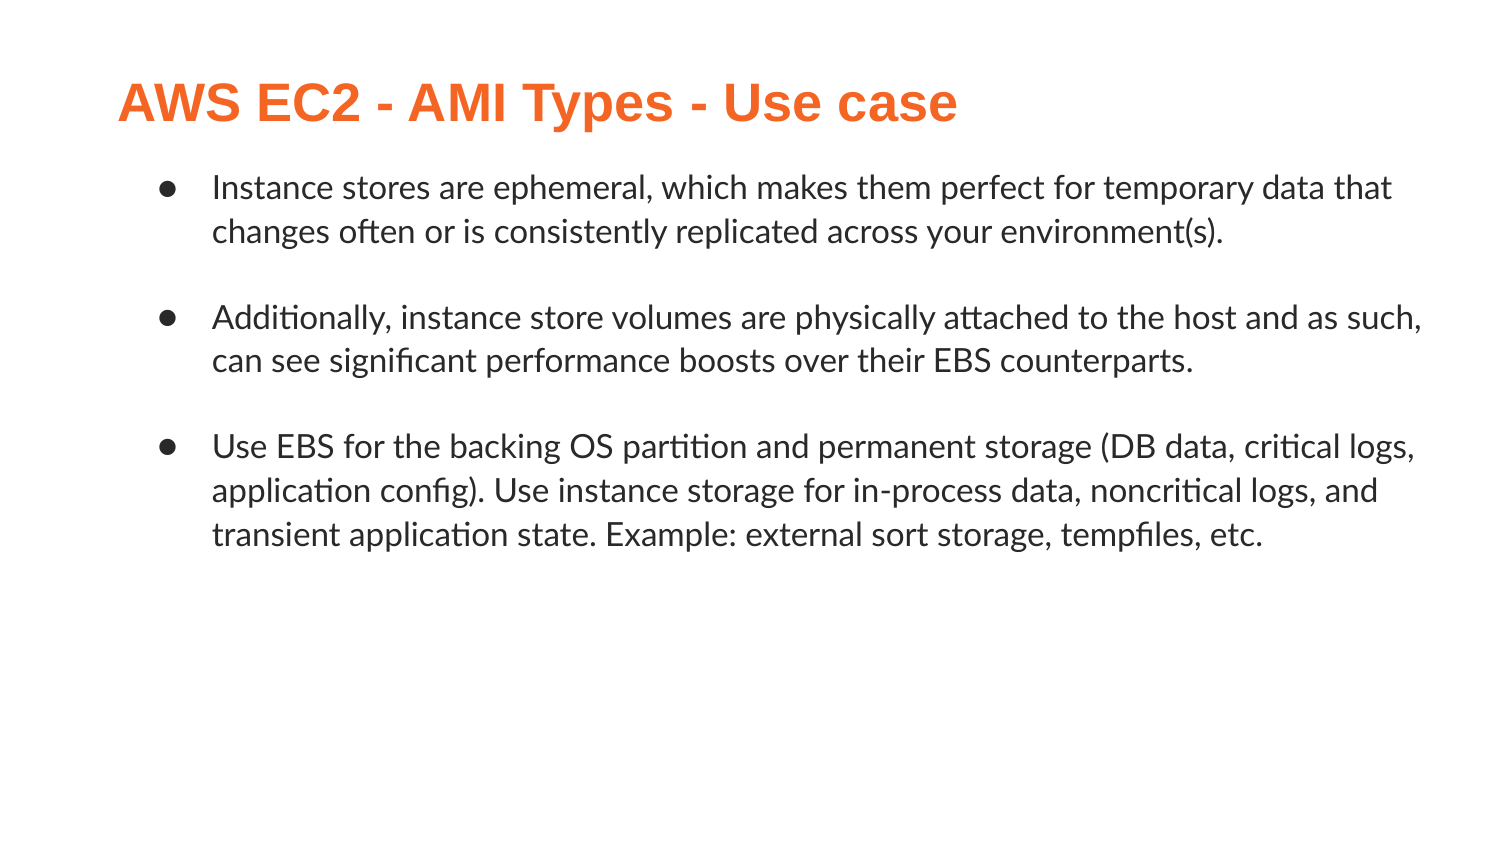

AWS EC2 - AMI Types - Use case
Instance stores are ephemeral, which makes them perfect for temporary data that changes often or is consistently replicated across your environment(s).
Additionally, instance store volumes are physically attached to the host and as such, can see significant performance boosts over their EBS counterparts.
Use EBS for the backing OS partition and permanent storage (DB data, critical logs, application config). Use instance storage for in-process data, noncritical logs, and transient application state. Example: external sort storage, tempfiles, etc.